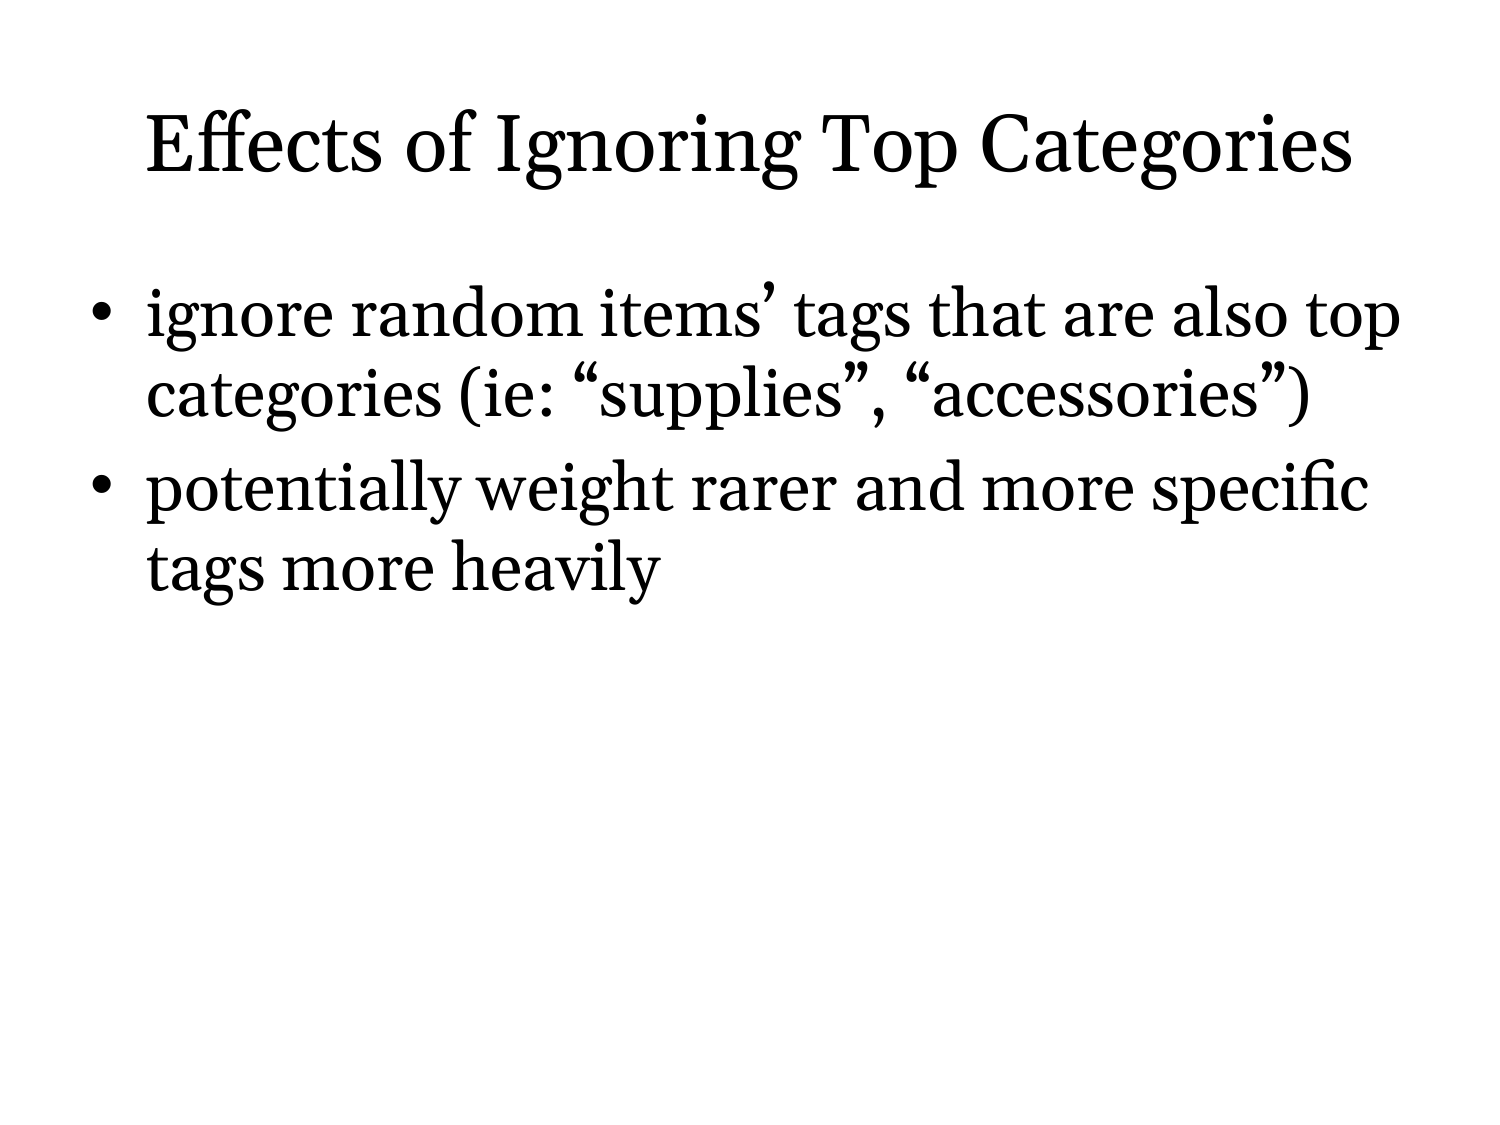

# Effects of Ignoring Top Categories
ignore random items’ tags that are also top categories (ie: “supplies”, “accessories”)
potentially weight rarer and more specific tags more heavily